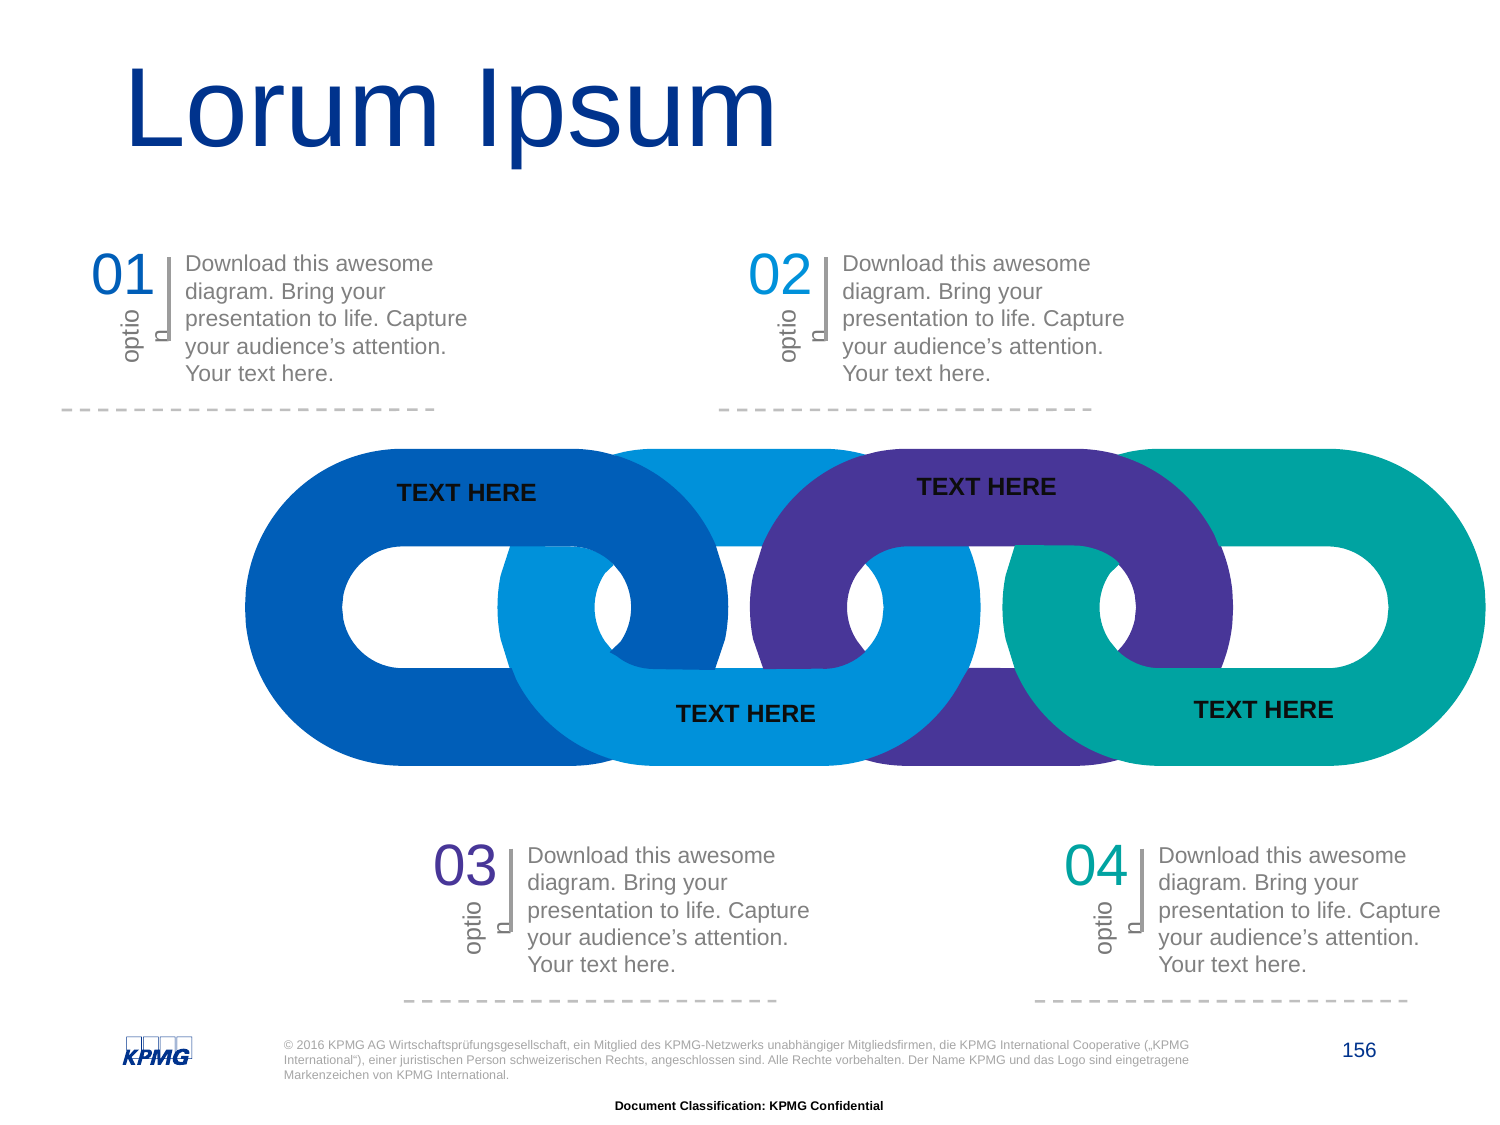

# Lorum Ipsum
01
Download this awesome diagram. Bring your presentation to life. Capture your audience’s attention. Your text here.
option
02
Download this awesome diagram. Bring your presentation to life. Capture your audience’s attention. Your text here.
option

TEXT HERE

TEXT HERE

TEXT HERE

TEXT HERE
03
Download this awesome diagram. Bring your presentation to life. Capture your audience’s attention. Your text here.
option
04
Download this awesome diagram. Bring your presentation to life. Capture your audience’s attention. Your text here.
option